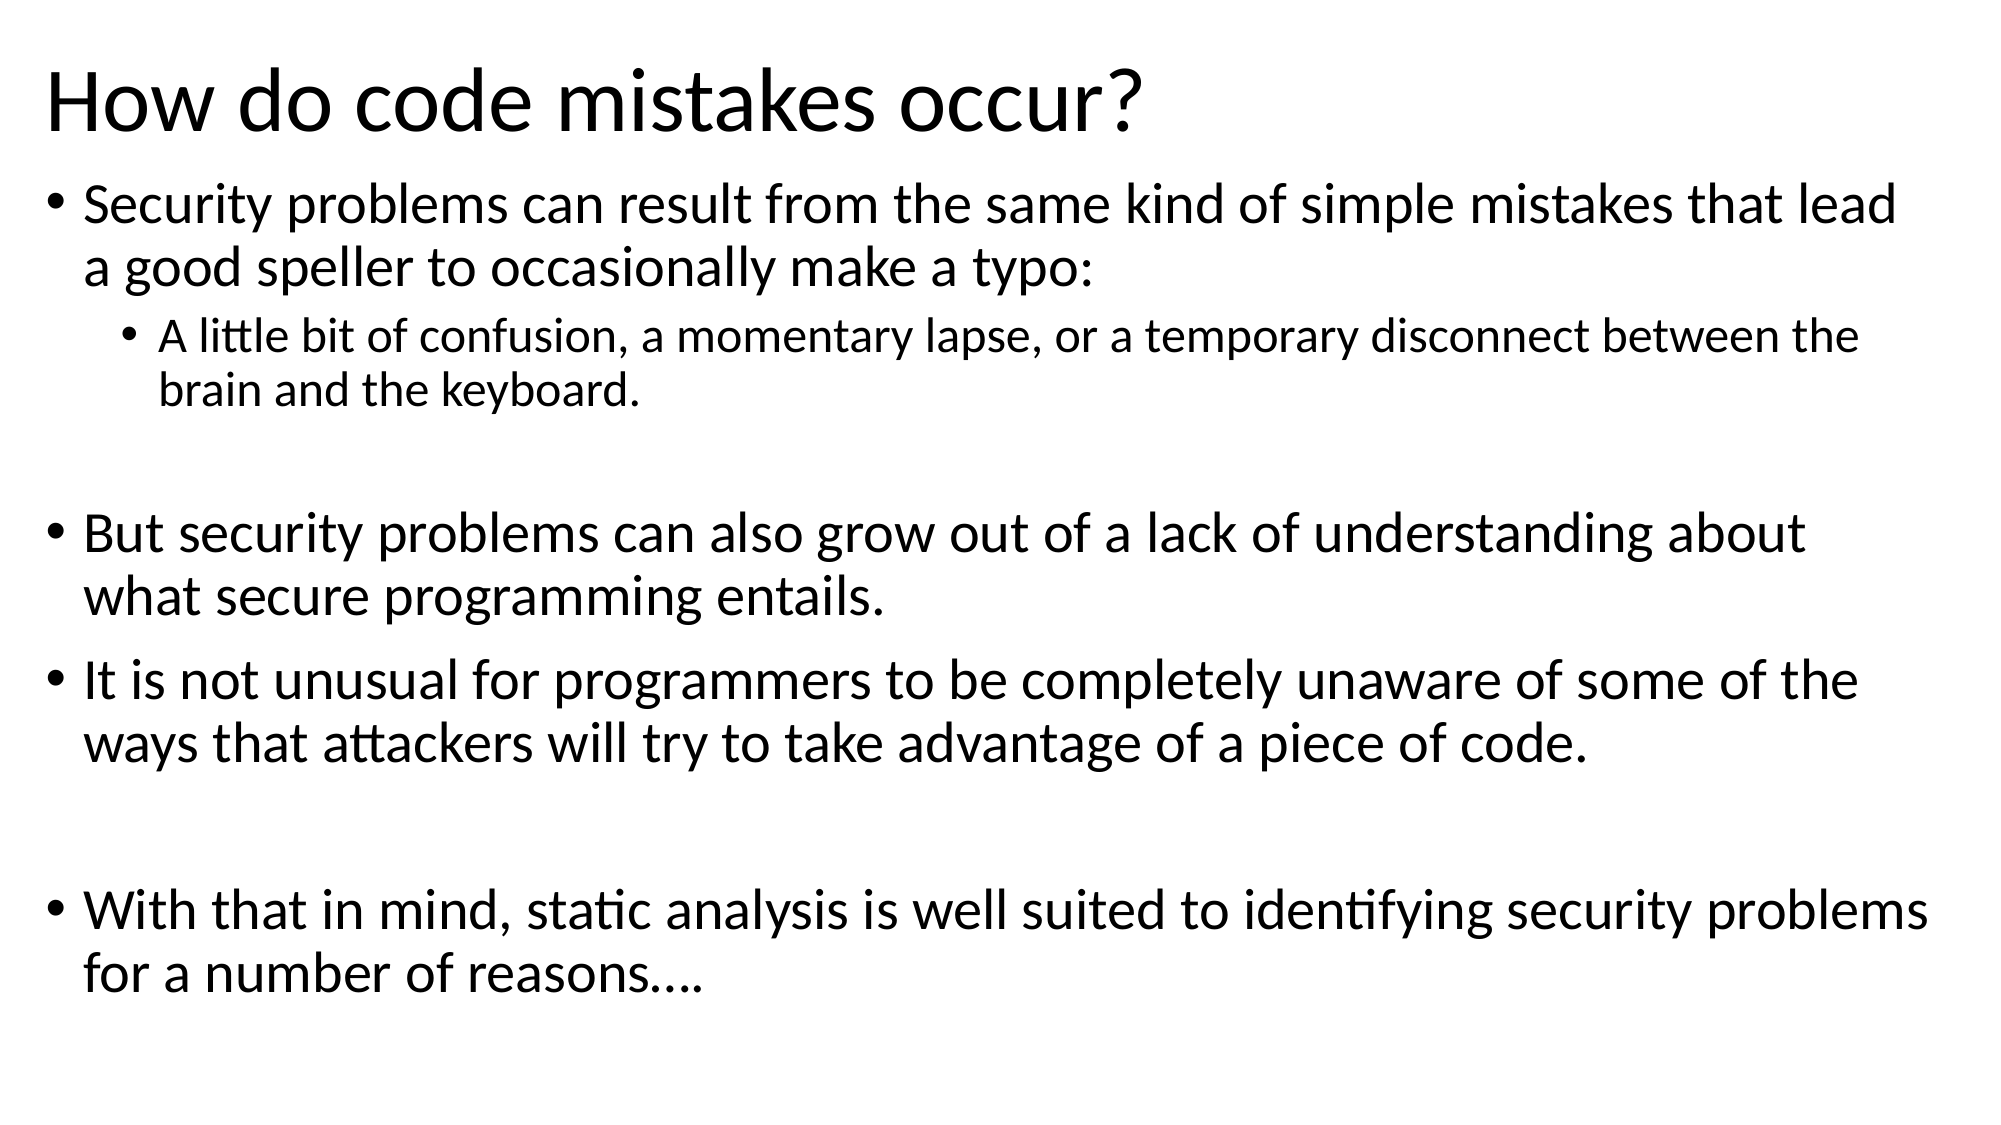

# How do code mistakes occur?
Security problems can result from the same kind of simple mistakes that lead a good speller to occasionally make a typo:
A little bit of confusion, a momentary lapse, or a temporary disconnect between the brain and the keyboard.

But security problems can also grow out of a lack of understanding about what secure programming entails.
It is not unusual for programmers to be completely unaware of some of the ways that attackers will try to take advantage of a piece of code.

With that in mind, static analysis is well suited to identifying security problems for a number of reasons….